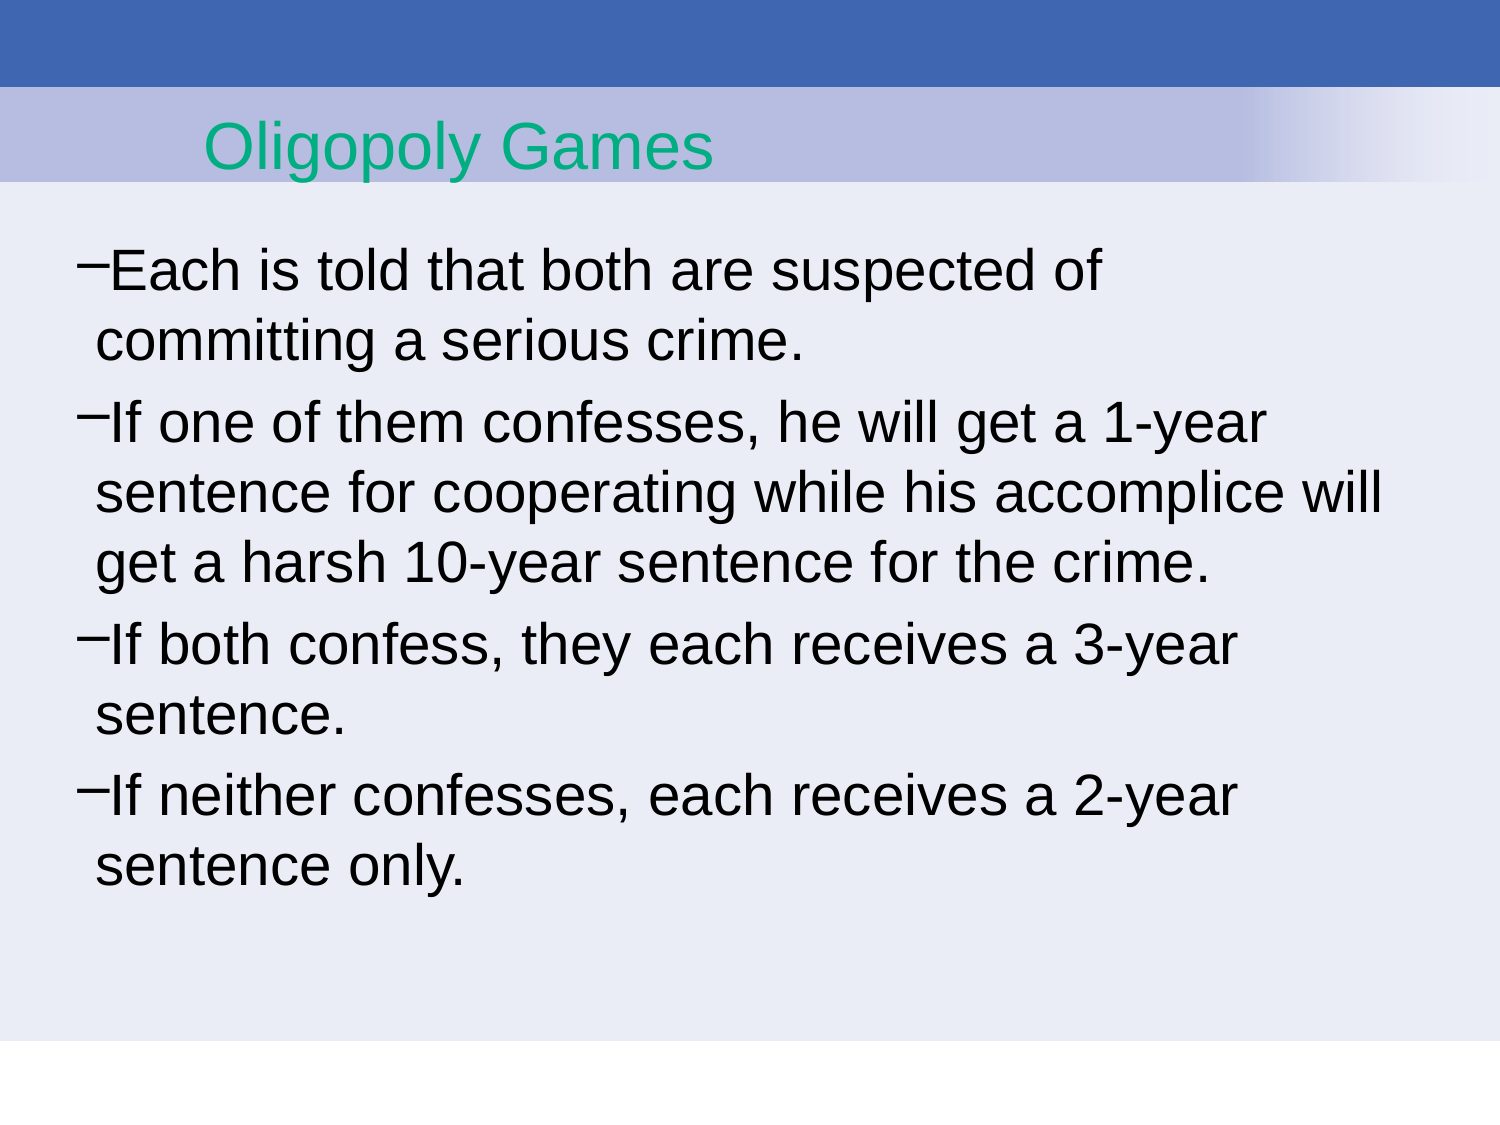

# Oligopoly Games
Each is told that both are suspected of committing a serious crime.
If one of them confesses, he will get a 1-year sentence for cooperating while his accomplice will get a harsh 10-year sentence for the crime.
If both confess, they each receives a 3-year sentence.
If neither confesses, each receives a 2-year sentence only.